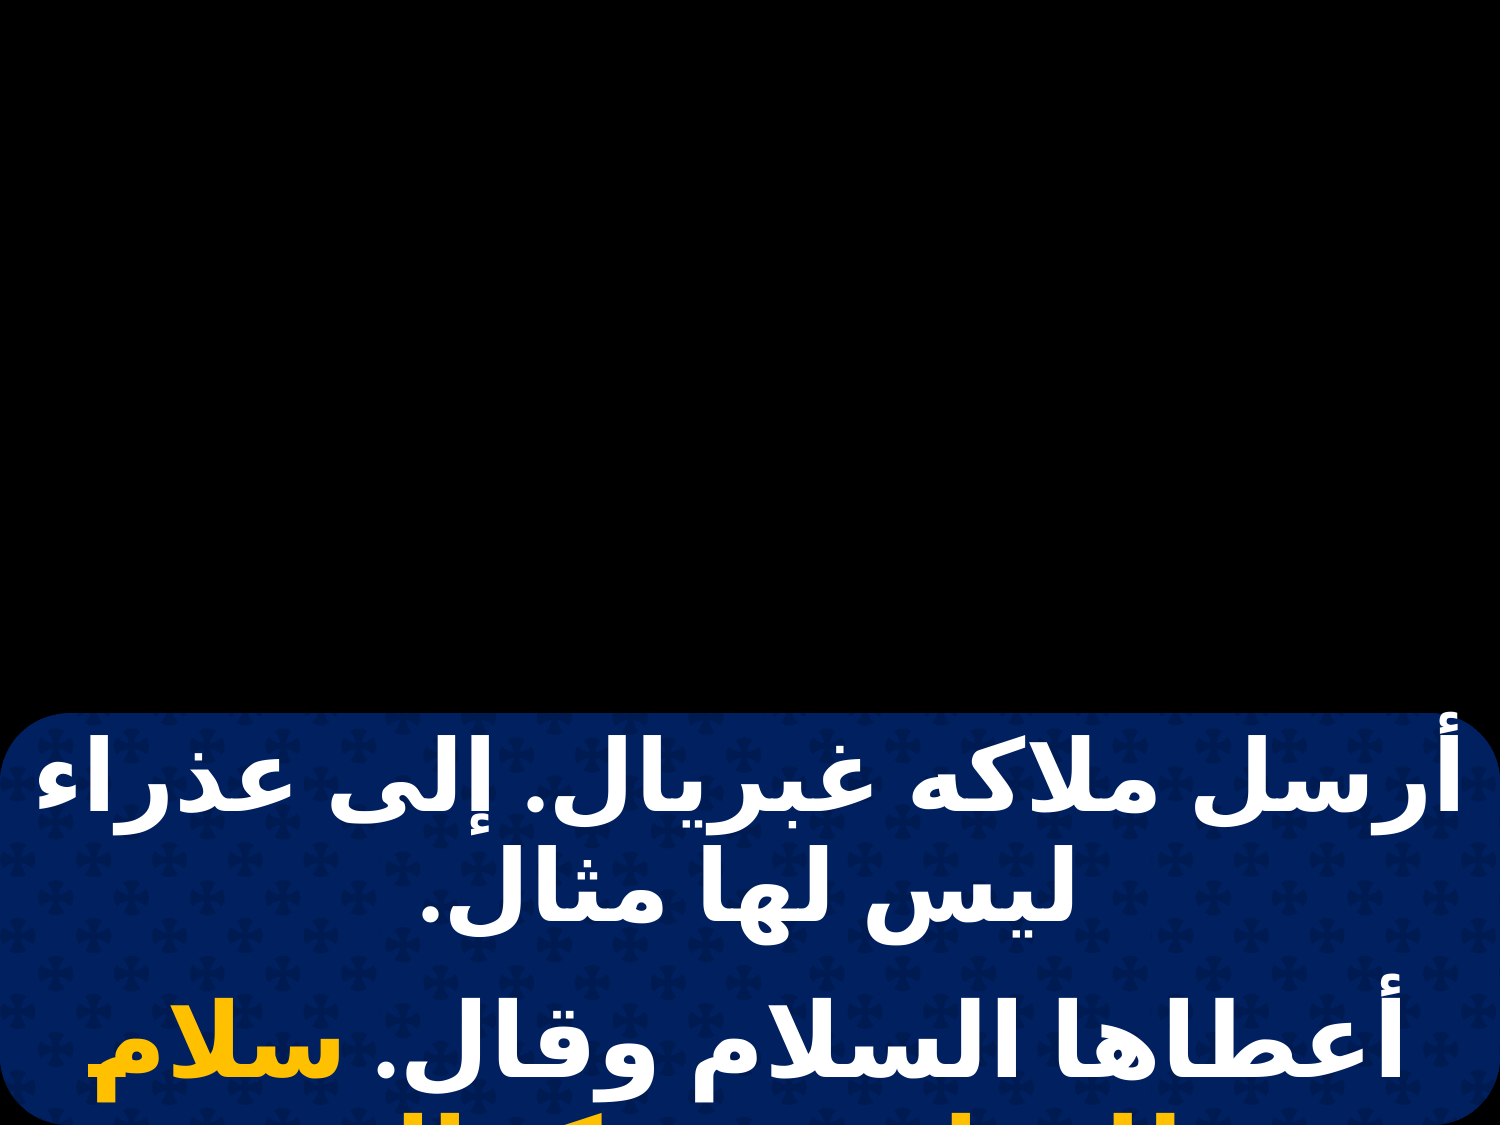

| أرسل ملاكه غبريال. إلى عذراء ليس لها مثال. |
| --- |
|  |
| أعطاها السلام وقال. سلام لك يا مريم بكمال. |